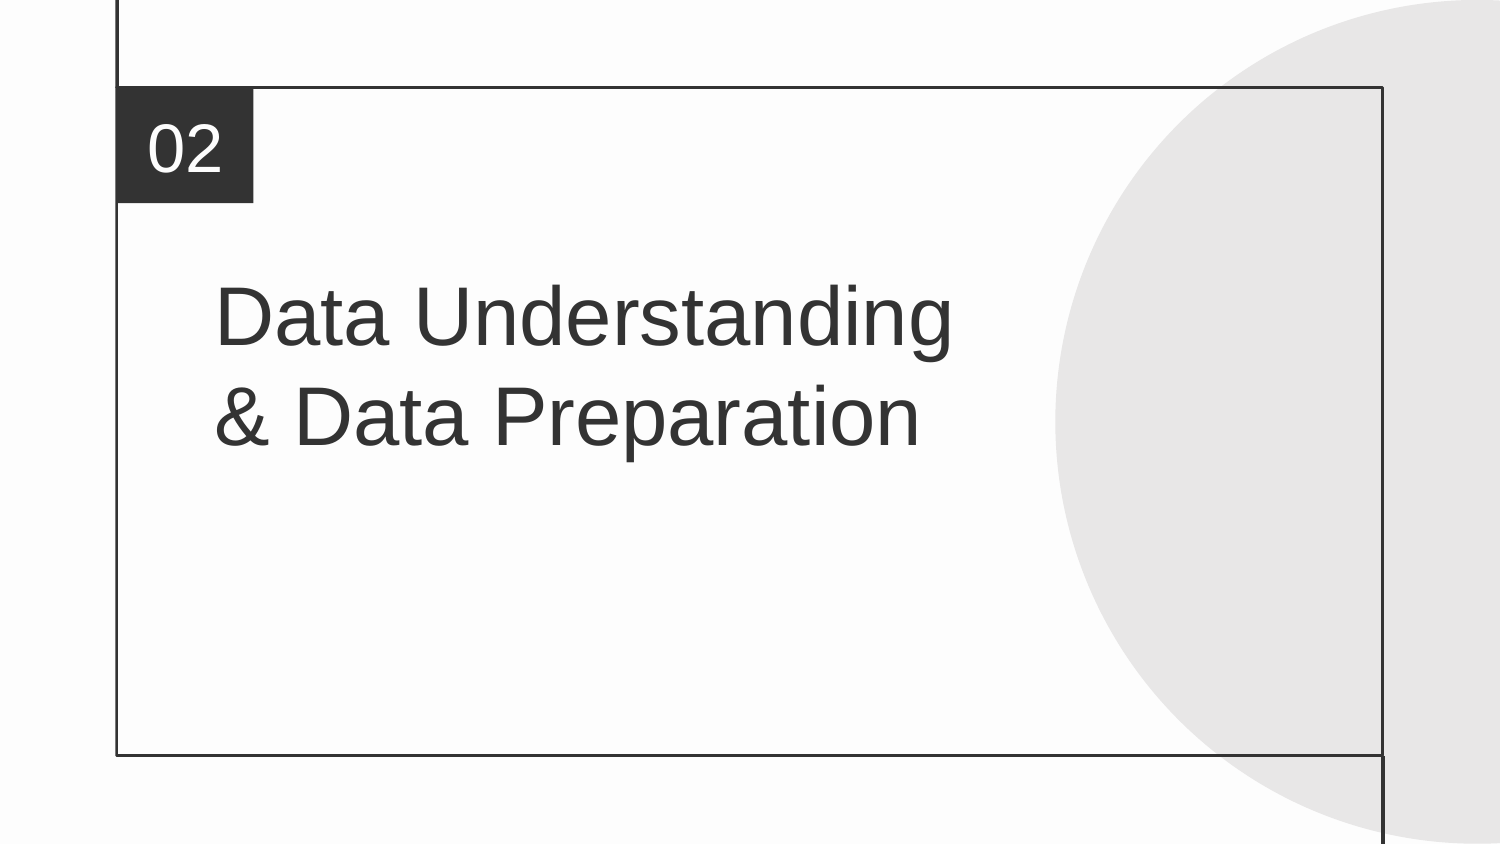

02
# Data Understanding & Data Preparation